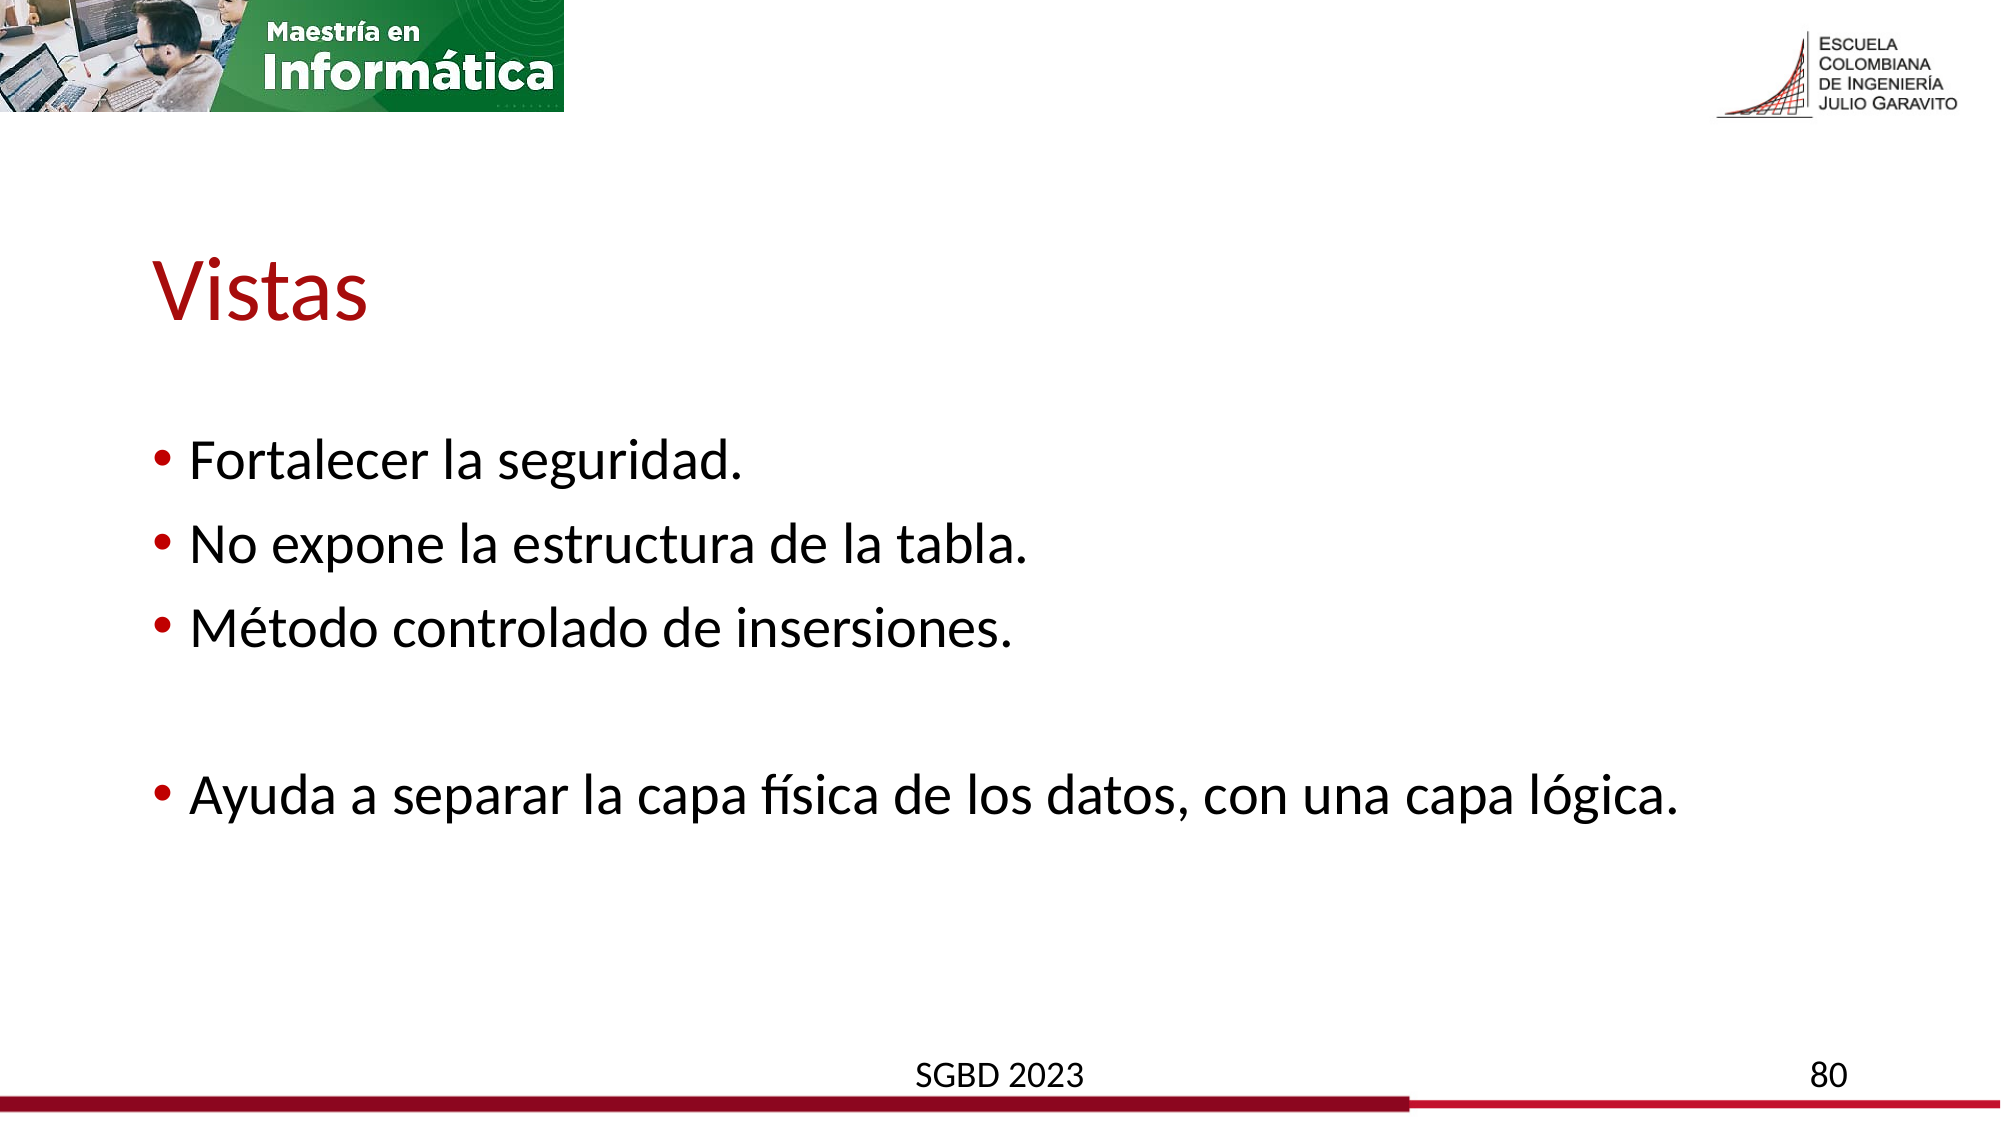

# Vistas
Fortalecer la seguridad.
No expone la estructura de la tabla.
Método controlado de insersiones.

Ayuda a separar la capa física de los datos, con una capa lógica.
SGBD 2023
80